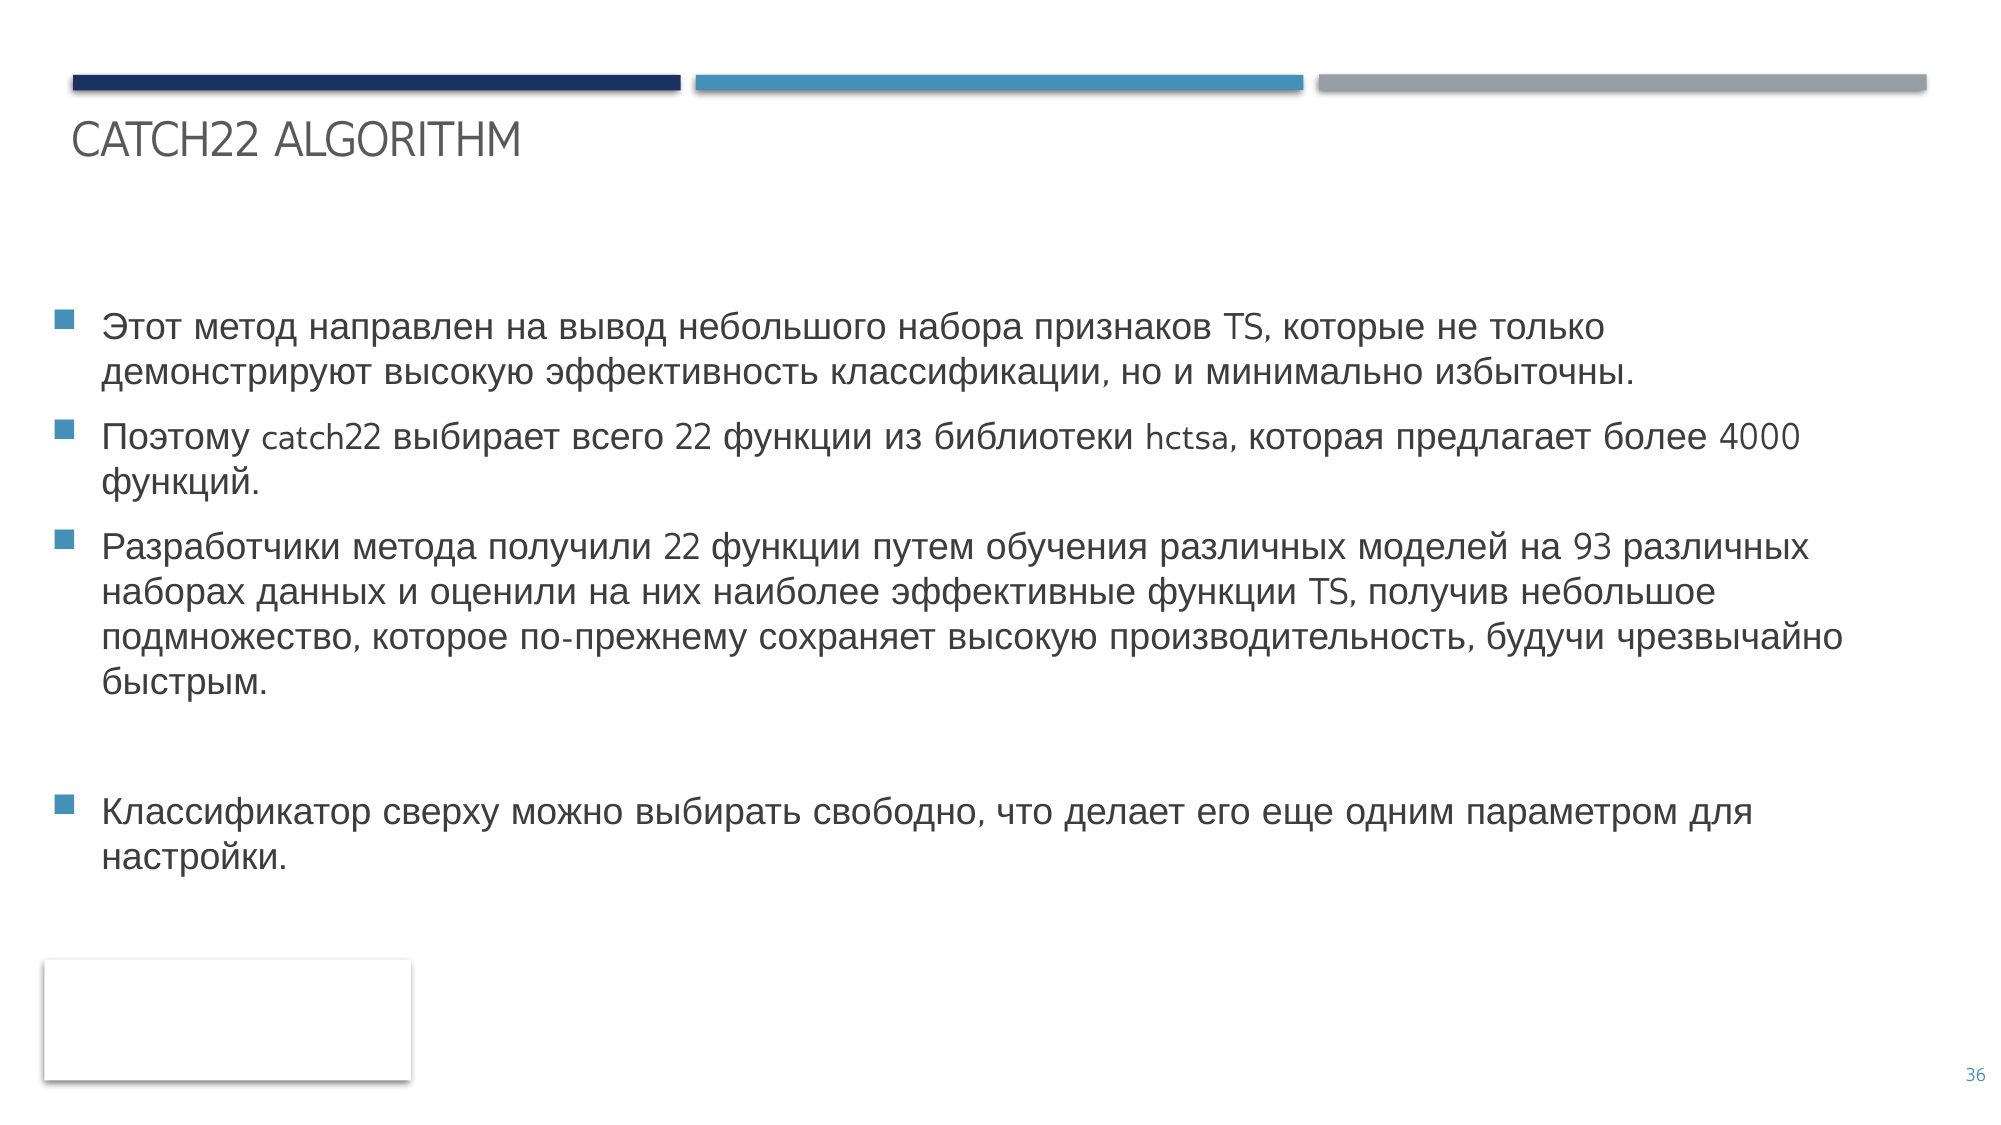

# catch22 algorithm
Этот метод направлен на вывод небольшого набора признаков TS, которые не только демонстрируют высокую эффективность классификации, но и минимально избыточны.
Поэтому catch22 выбирает всего 22 функции из библиотеки hctsa, которая предлагает более 4000 функций.
Разработчики метода получили 22 функции путем обучения различных моделей на 93 различных наборах данных и оценили на них наиболее эффективные функции TS, получив небольшое подмножество, которое по-прежнему сохраняет высокую производительность, будучи чрезвычайно быстрым.

Классификатор сверху можно выбирать свободно, что делает его еще одним параметром для настройки.
36